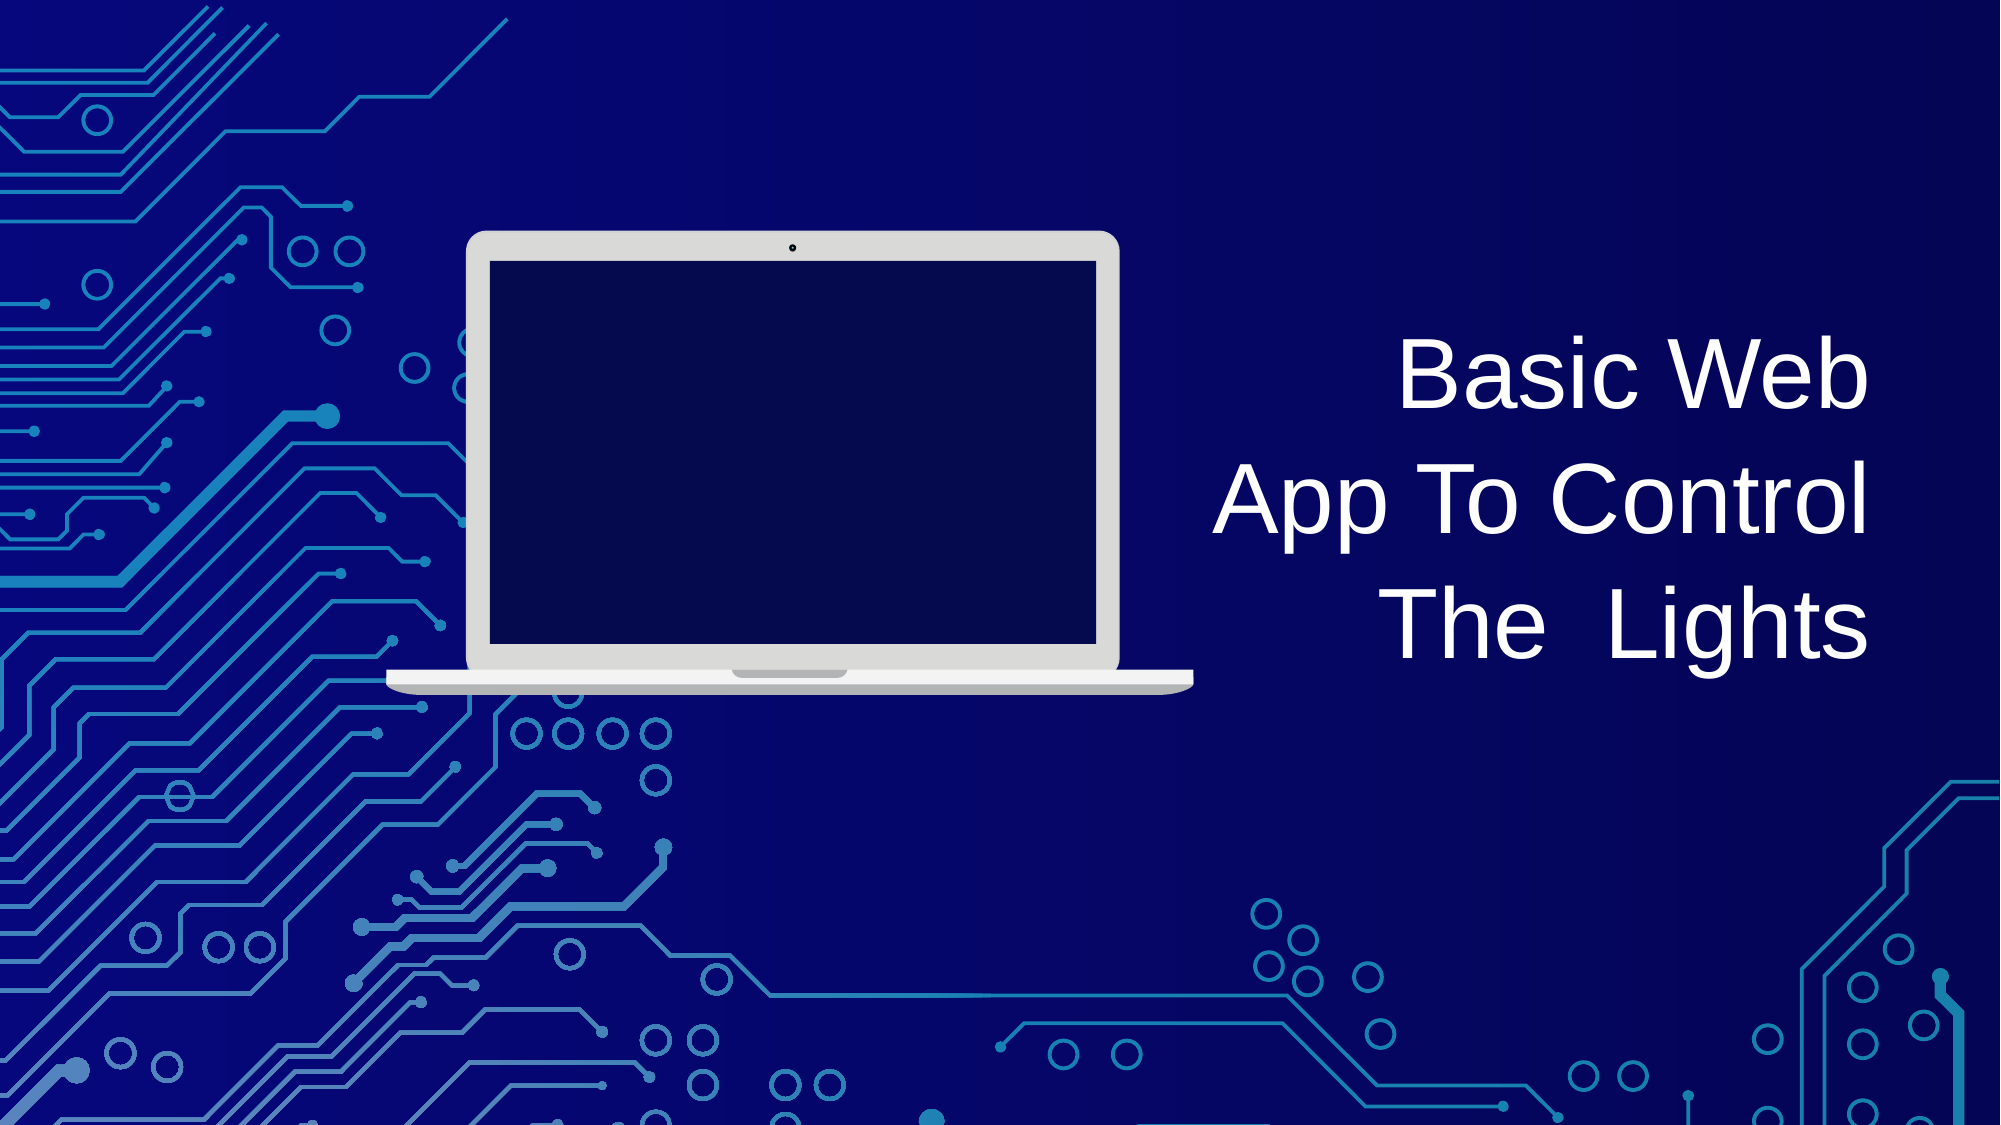

Basic Web App To Control The  Lights